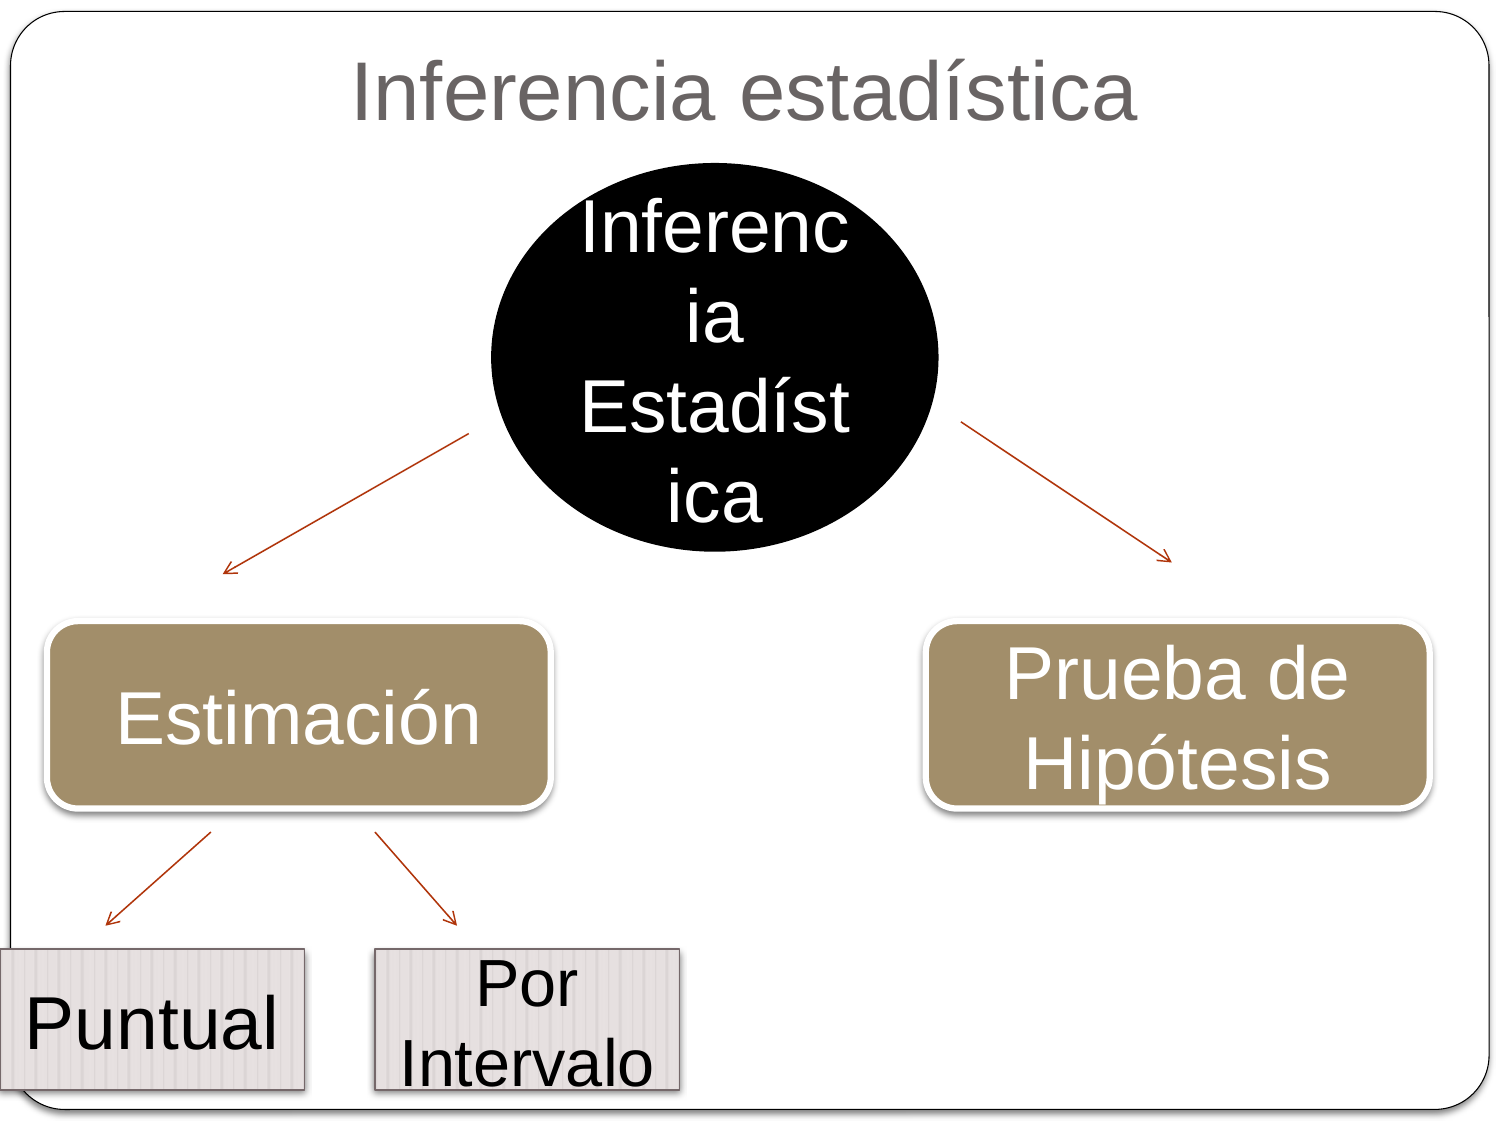

# Inferencia estadística
Inferencia Estadística
Estimación
Prueba de Hipótesis
Puntual
Por Intervalo